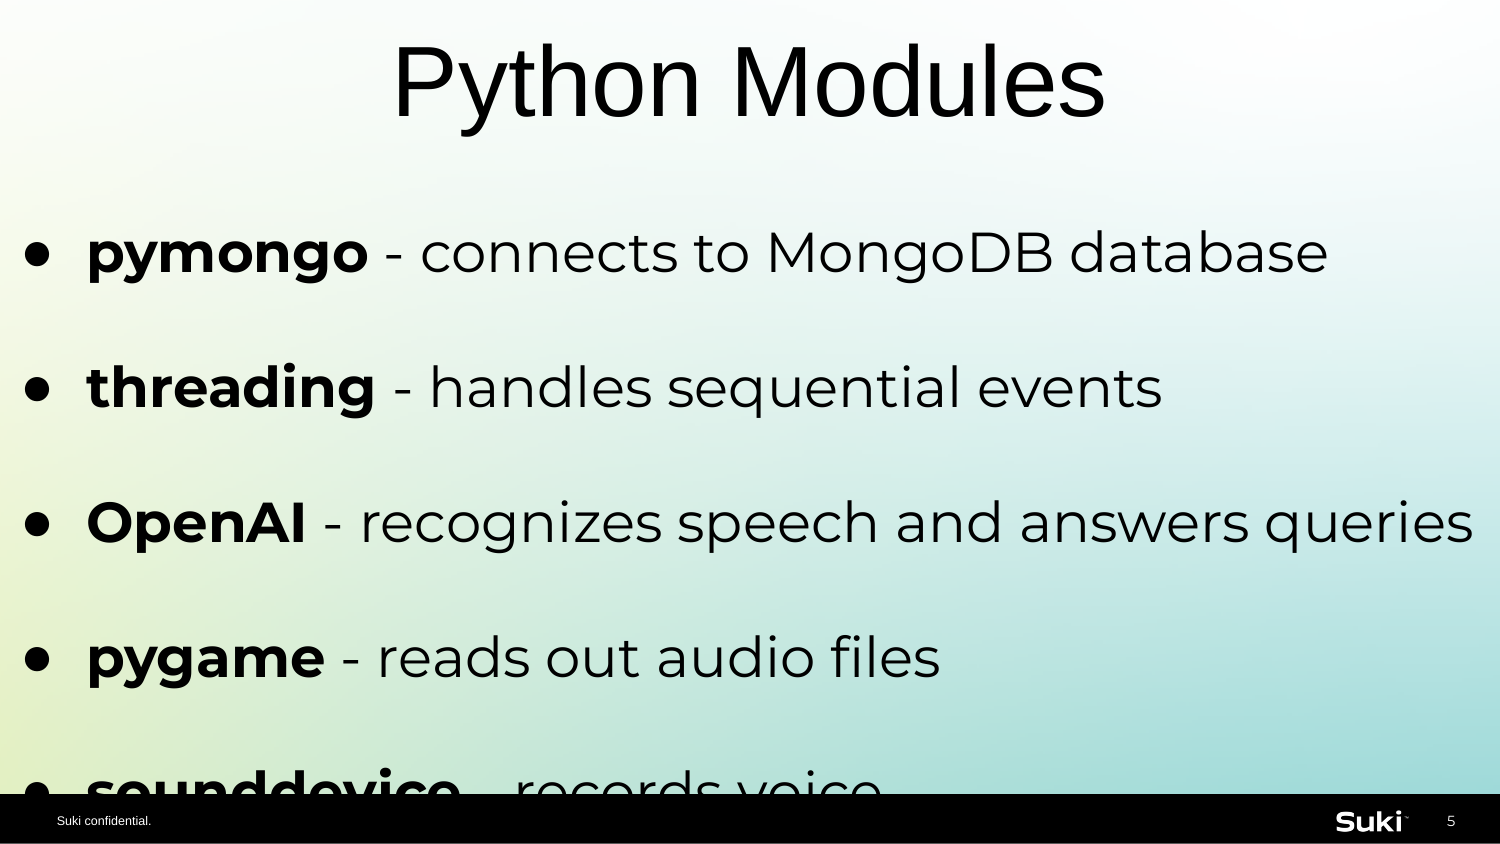

# Python Modules
pymongo - connects to MongoDB database
threading - handles sequential events
OpenAI - recognizes speech and answers queries
pygame - reads out audio files
sounddevice - records voice